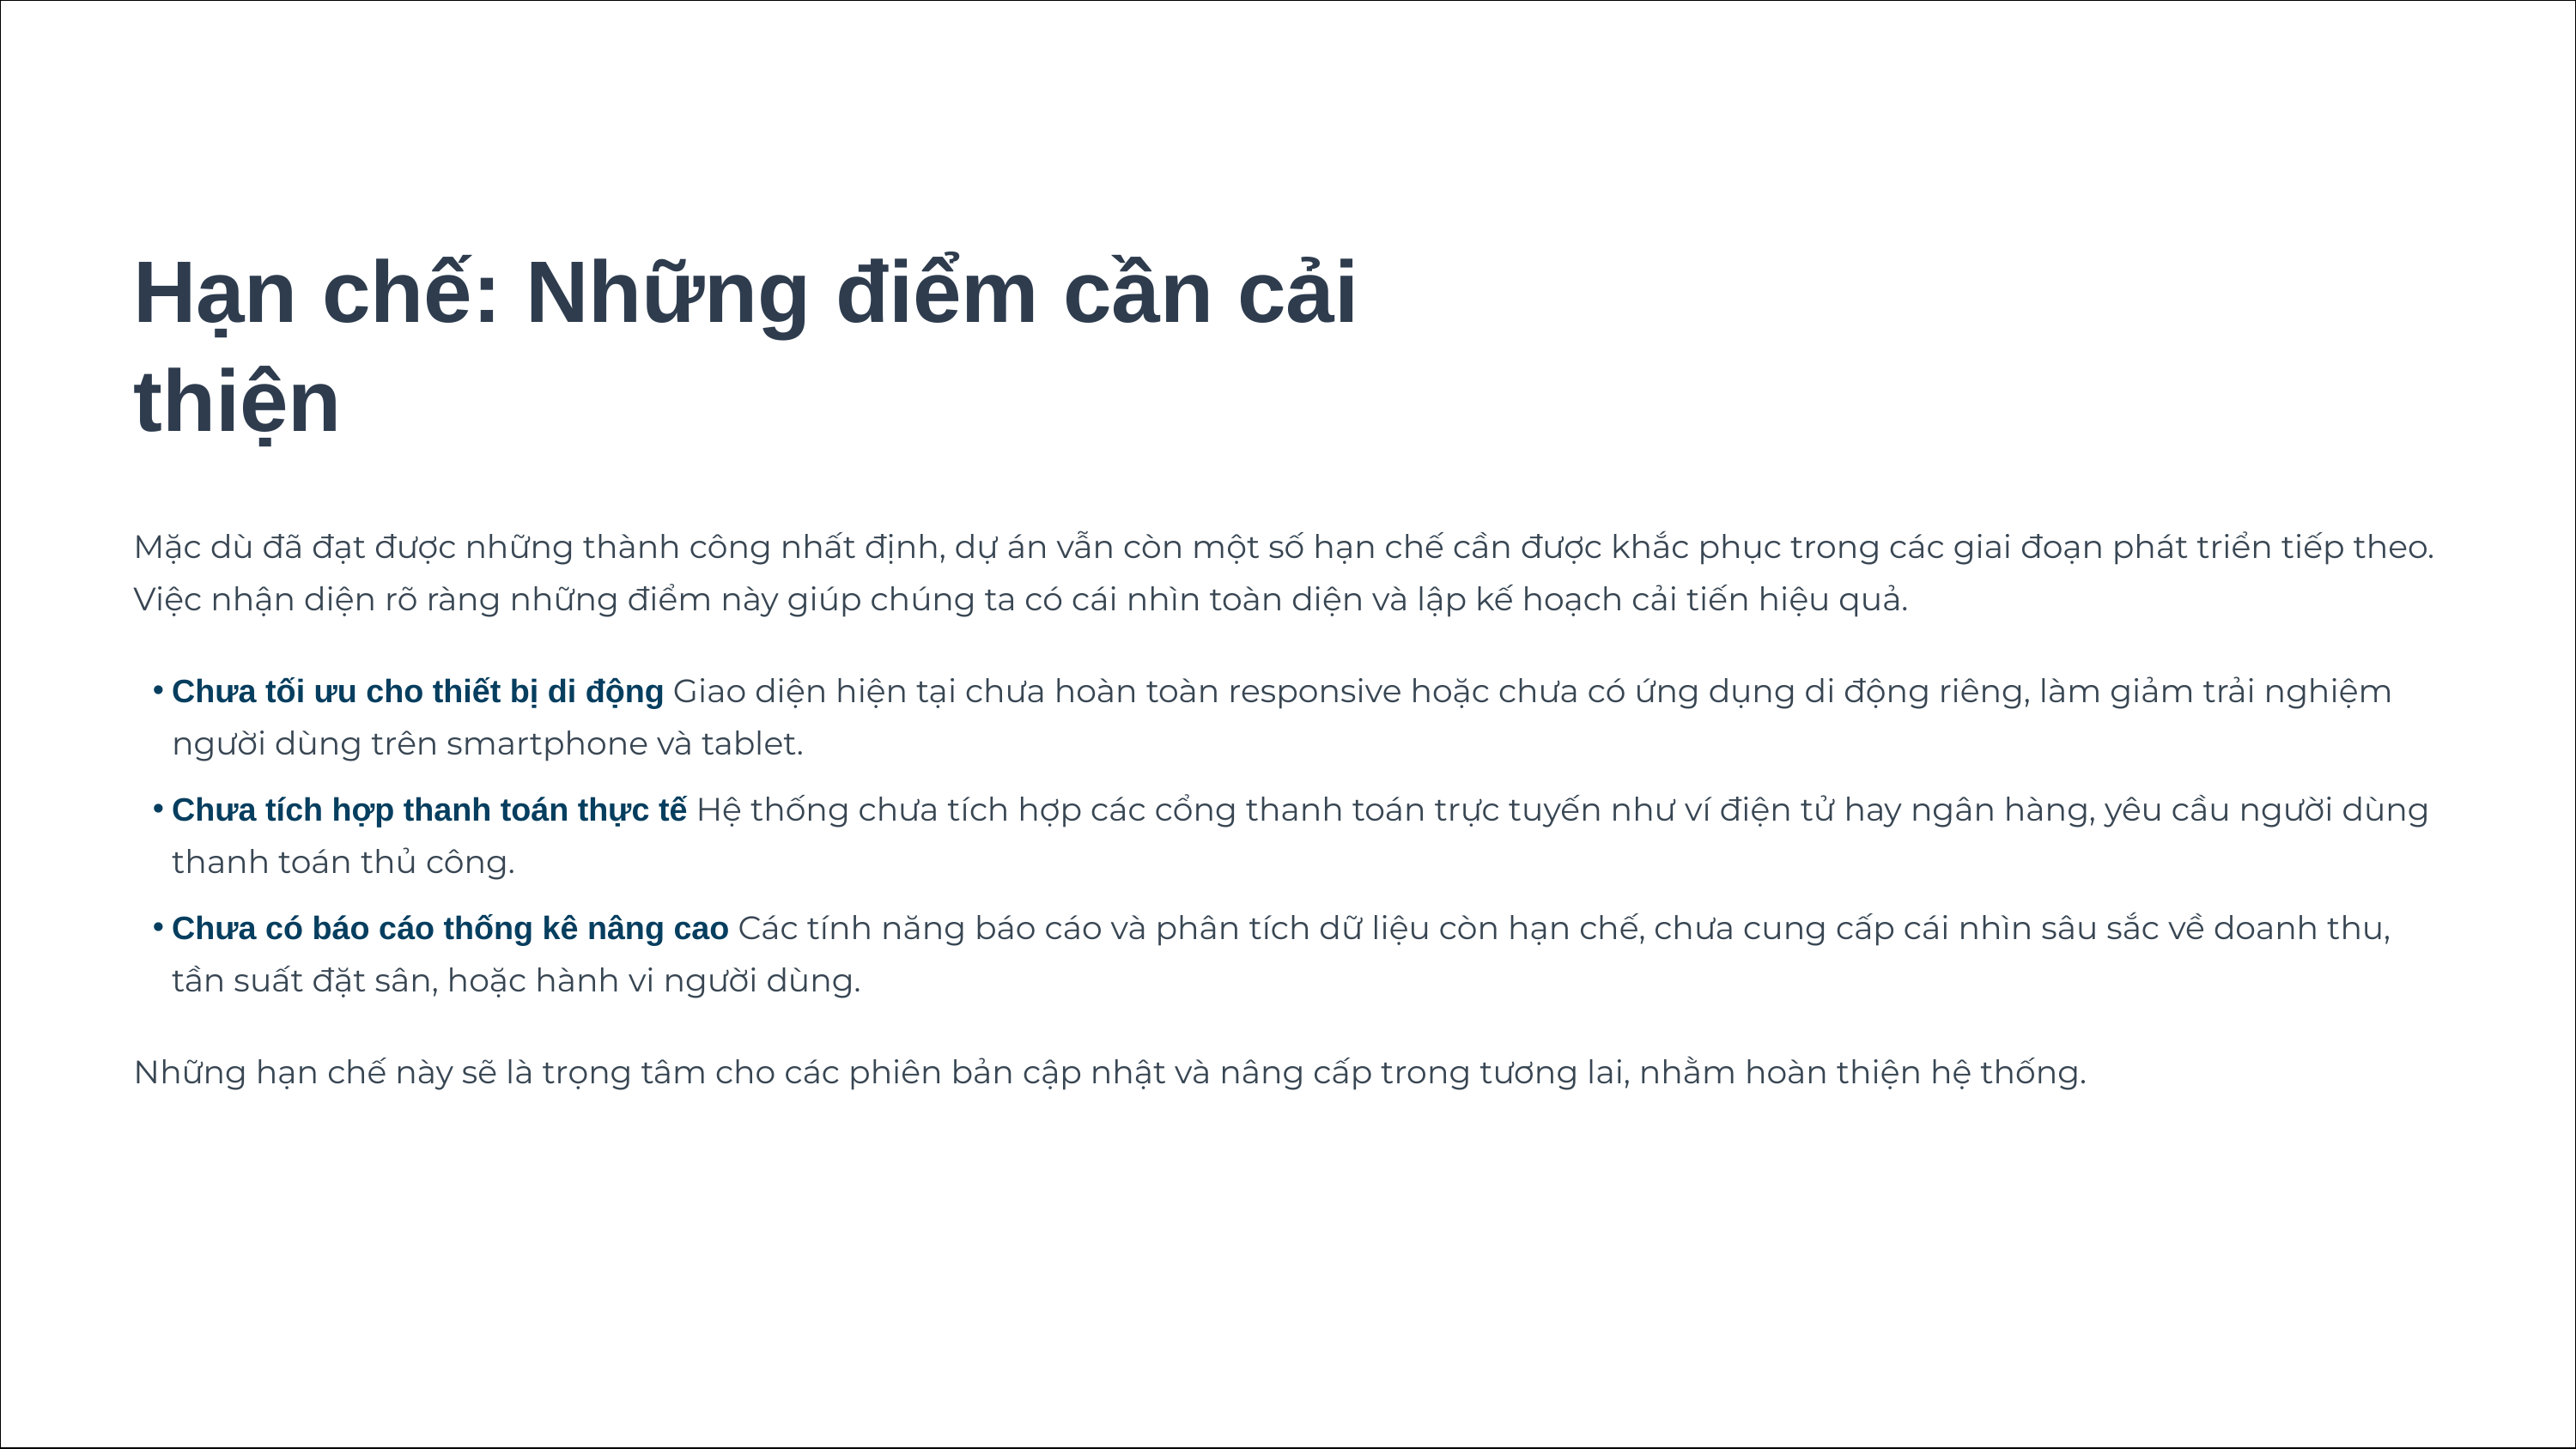

Hạn chế: Những điểm cần cải thiện
Mặc dù đã đạt được những thành công nhất định, dự án vẫn còn một số hạn chế cần được khắc phục trong các giai đoạn phát triển tiếp theo. Việc nhận diện rõ ràng những điểm này giúp chúng ta có cái nhìn toàn diện và lập kế hoạch cải tiến hiệu quả.
Chưa tối ưu cho thiết bị di động Giao diện hiện tại chưa hoàn toàn responsive hoặc chưa có ứng dụng di động riêng, làm giảm trải nghiệm người dùng trên smartphone và tablet.
Chưa tích hợp thanh toán thực tế Hệ thống chưa tích hợp các cổng thanh toán trực tuyến như ví điện tử hay ngân hàng, yêu cầu người dùng thanh toán thủ công.
Chưa có báo cáo thống kê nâng cao Các tính năng báo cáo và phân tích dữ liệu còn hạn chế, chưa cung cấp cái nhìn sâu sắc về doanh thu, tần suất đặt sân, hoặc hành vi người dùng.
Những hạn chế này sẽ là trọng tâm cho các phiên bản cập nhật và nâng cấp trong tương lai, nhằm hoàn thiện hệ thống.